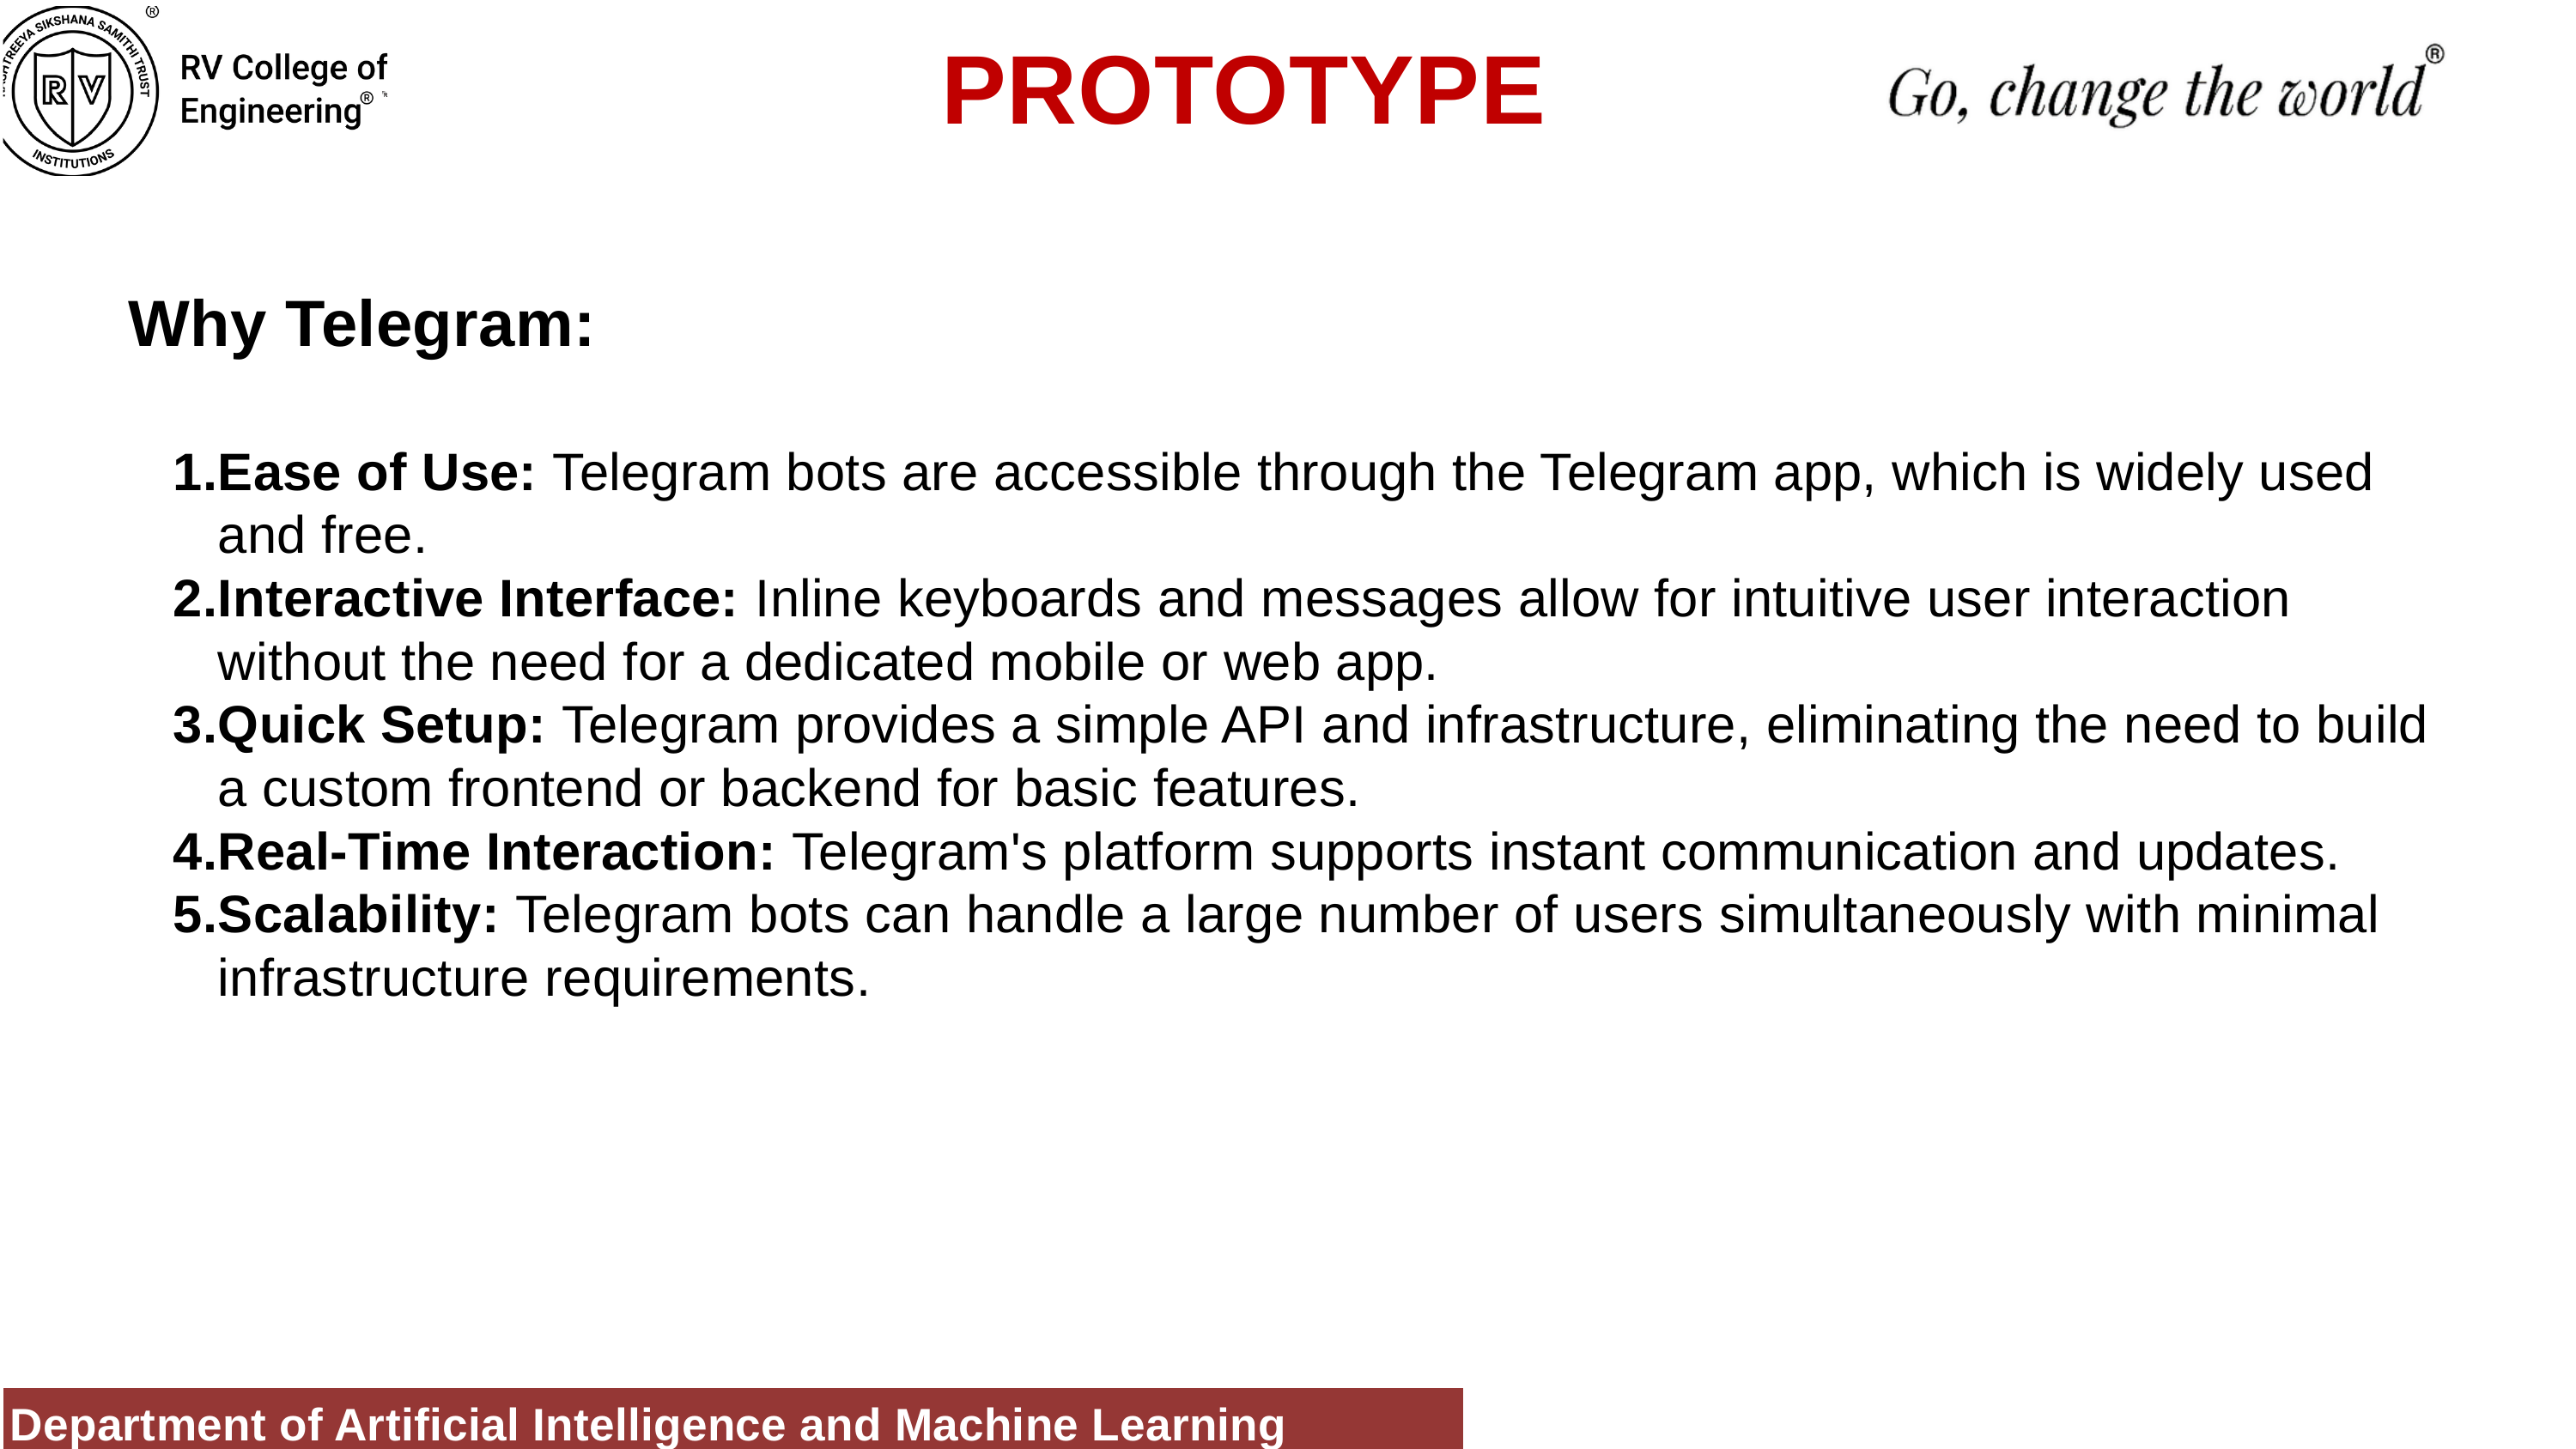

PROTOTYPE

Why Telegram:

Ease of Use: Telegram bots are accessible through the Telegram app, which is widely used and free.
Interactive Interface: Inline keyboards and messages allow for intuitive user interaction without the need for a dedicated mobile or web app.
Quick Setup: Telegram provides a simple API and infrastructure, eliminating the need to build a custom frontend or backend for basic features.
Real-Time Interaction: Telegram's platform supports instant communication and updates.
Scalability: Telegram bots can handle a large number of users simultaneously with minimal infrastructure requirements.

Department of Artificial Intelligence and Machine Learning